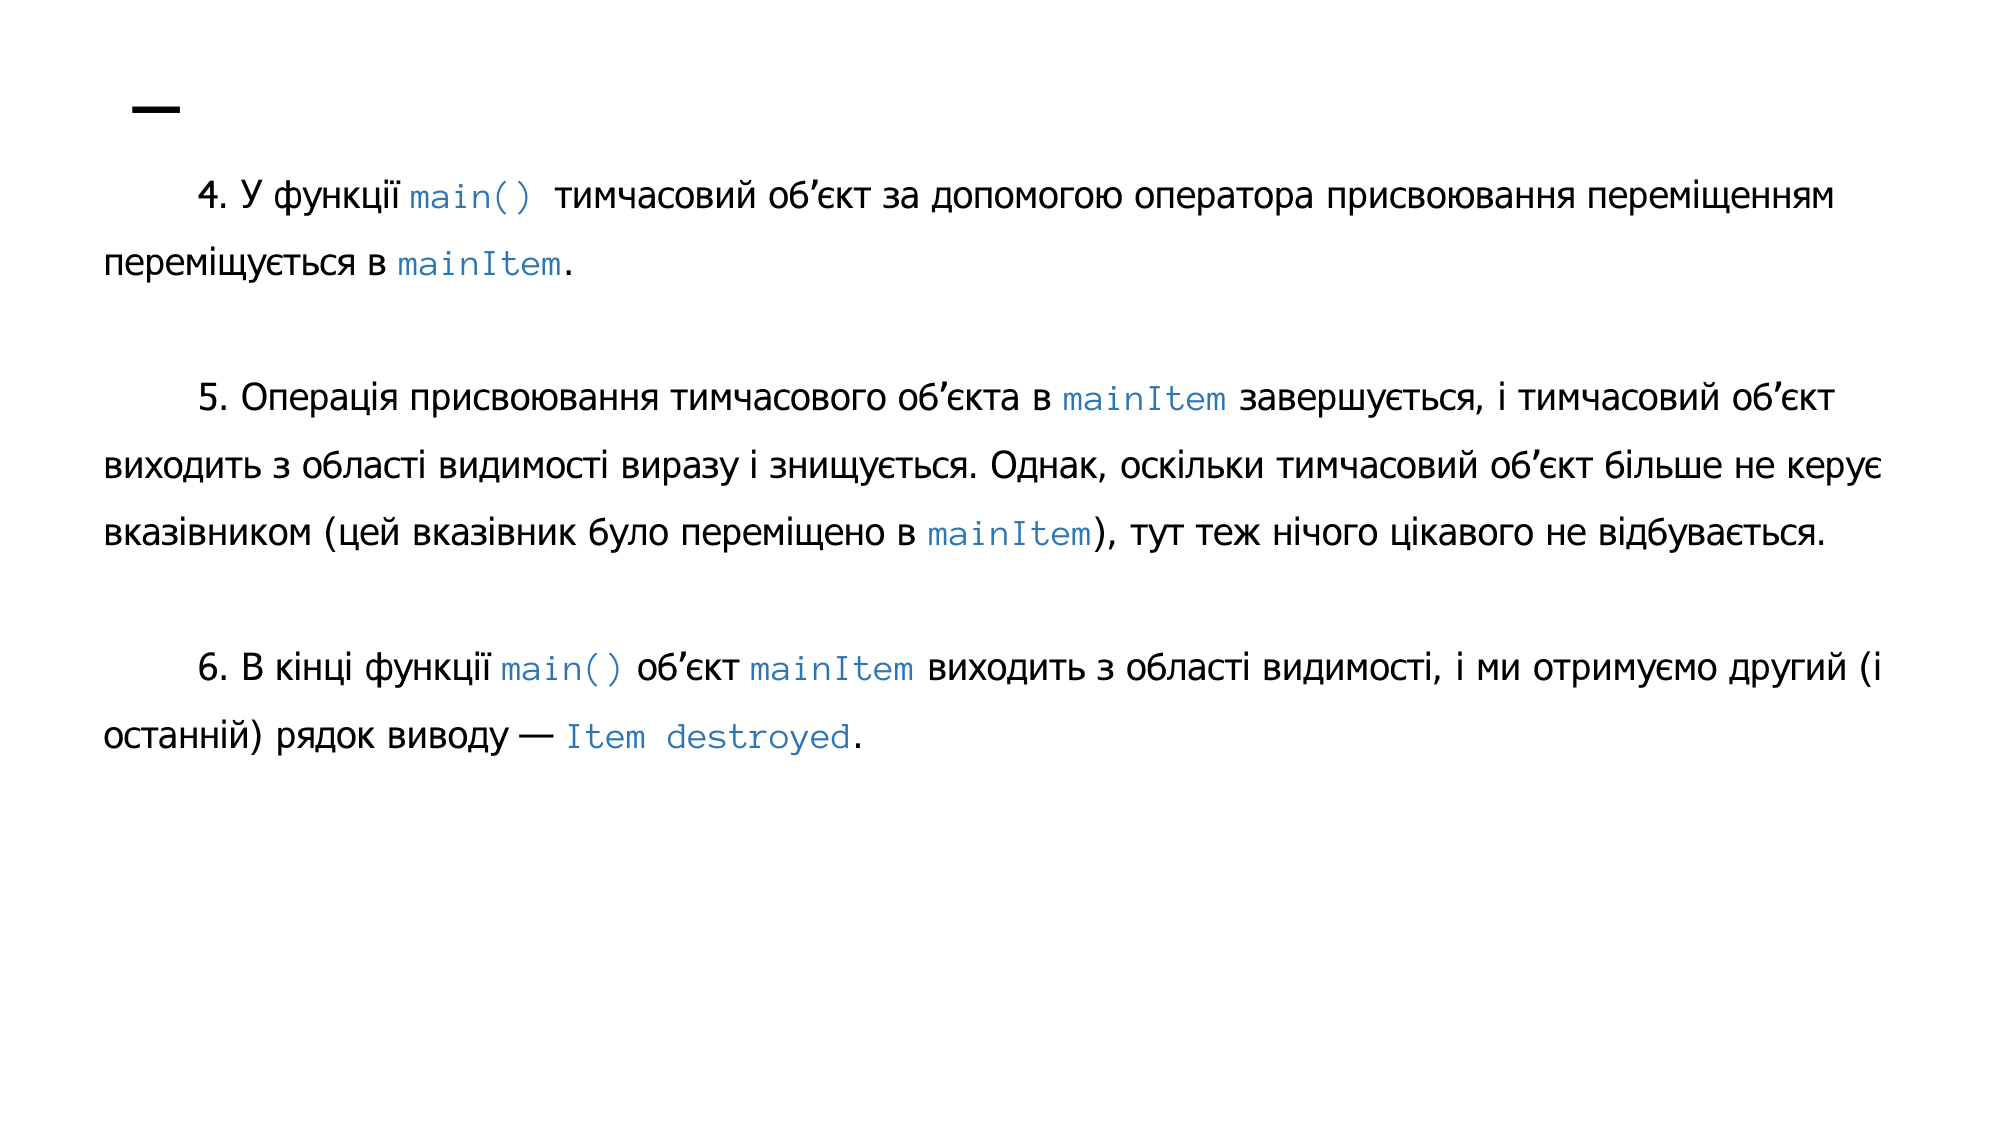

# _
   4. У функції main() тимчасовий об’єкт за допомогою оператора присвоювання переміщенням переміщується в mainItem.

   5. Операція присвоювання тимчасового об’єкта в mainItem завершується, і тимчасовий об’єкт виходить з області видимості виразу і знищується. Однак, оскільки тимчасовий об’єкт більше не керує вказівником (цей вказівник було переміщено в mainItem), тут теж нічого цікавого не відбувається.

   6. В кінці функції main() об’єкт mainItem виходить з області видимості, і ми отримуємо другий (і останній) рядок виводу — Item destroyed.